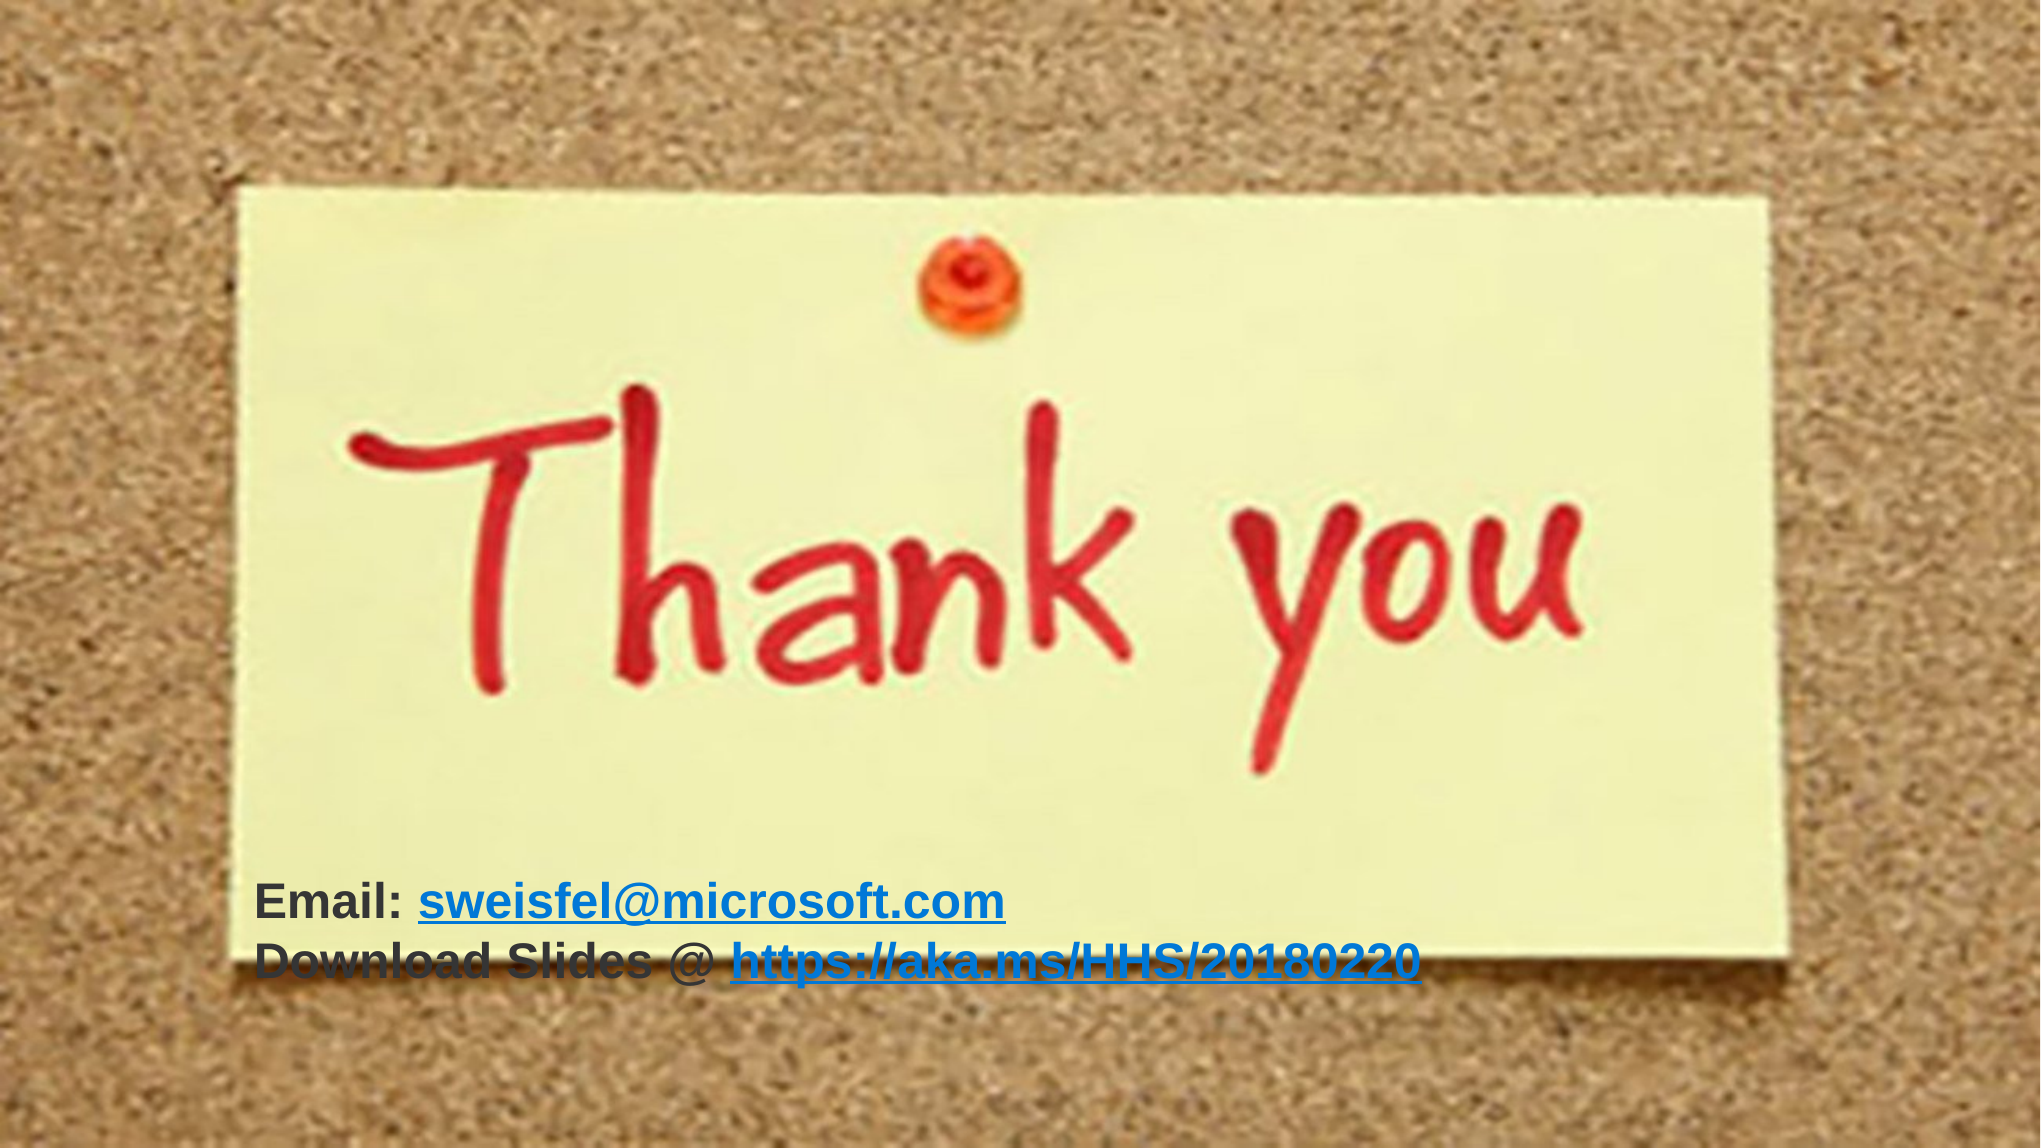

#
Email: sweisfel@microsoft.com
Download Slides @ https://aka.ms/HHS/20180220